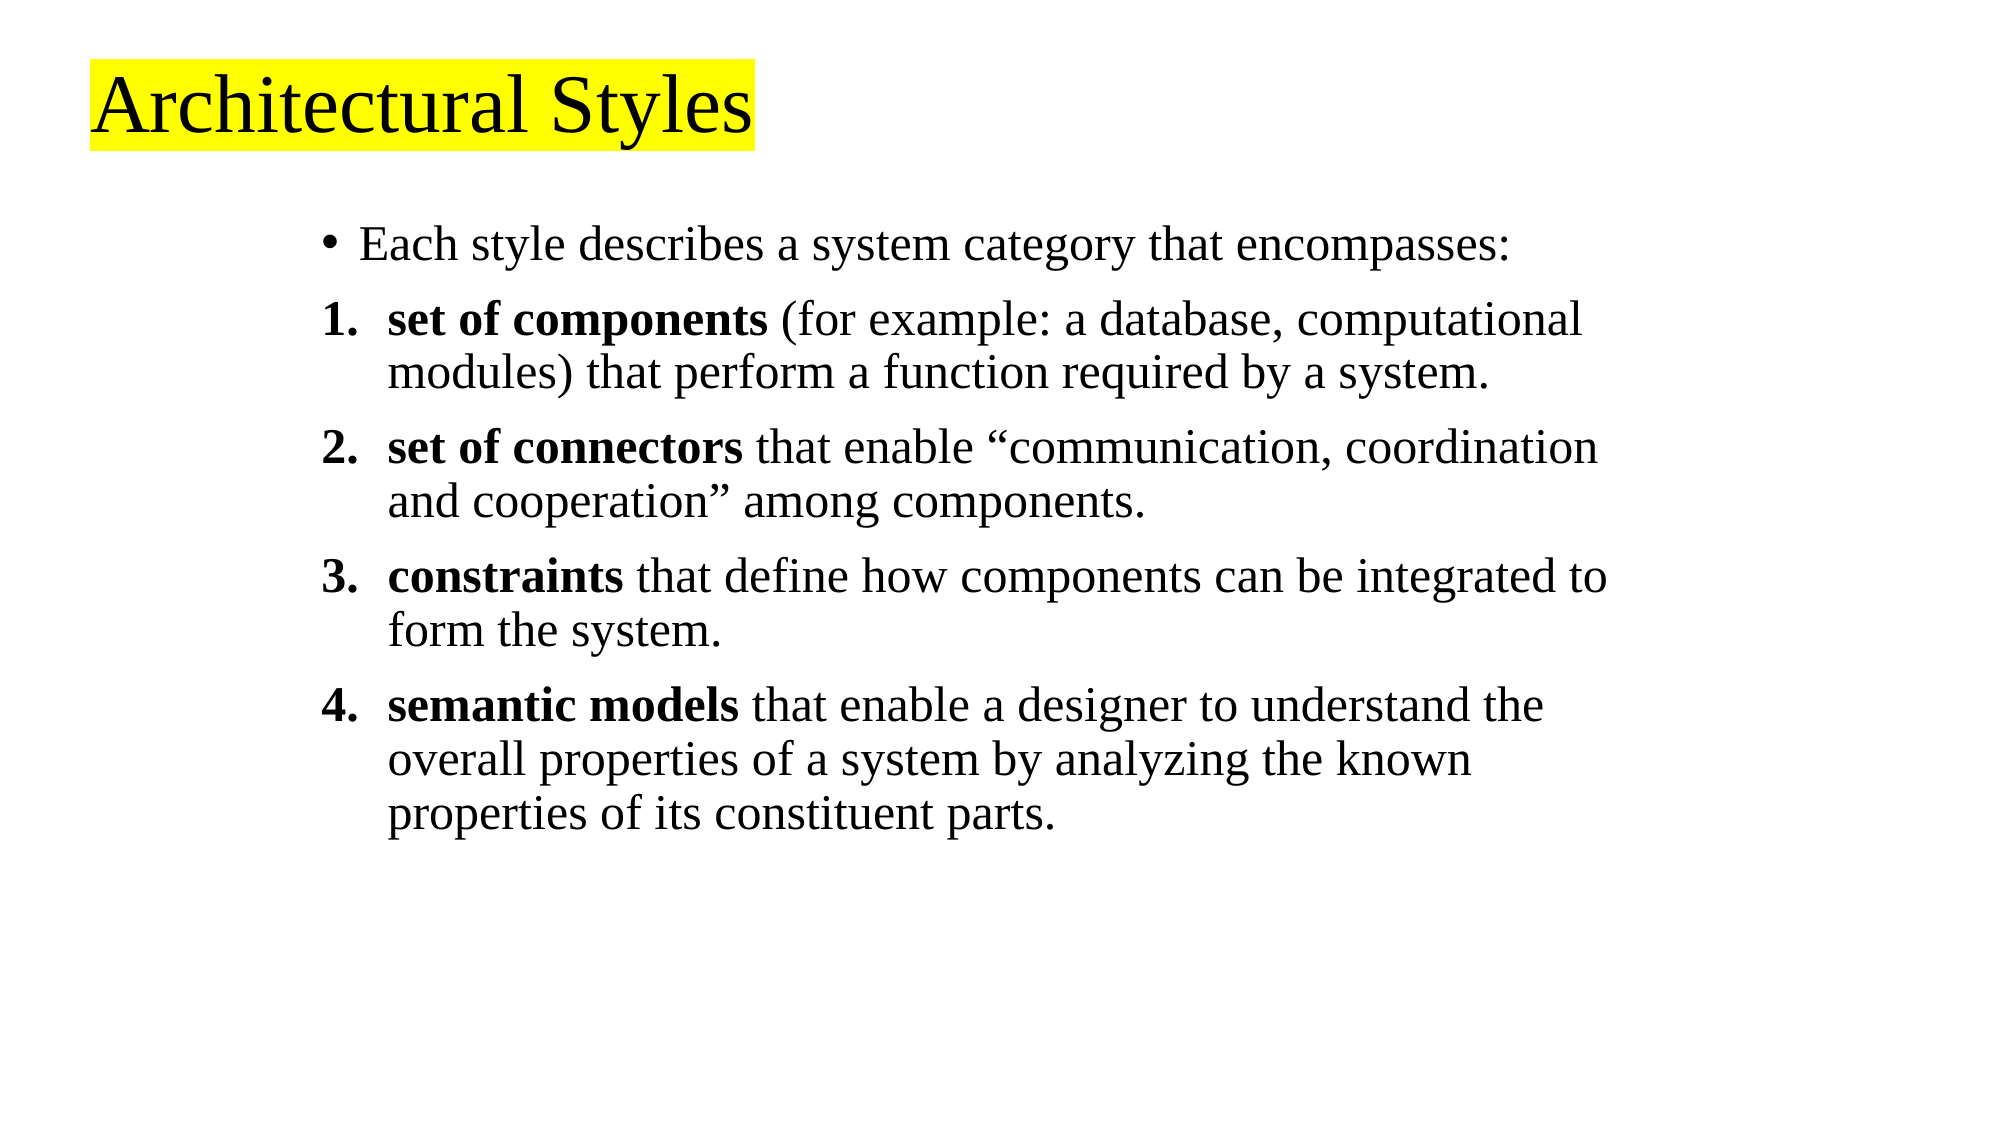

# Architectural Styles
Each style describes a system category that encompasses:
set of components (for example: a database, computational modules) that perform a function required by a system.
set of connectors that enable “communication, coordination and cooperation” among components.
constraints that define how components can be integrated to form the system.
semantic models that enable a designer to understand the overall properties of a system by analyzing the known properties of its constituent parts.
64